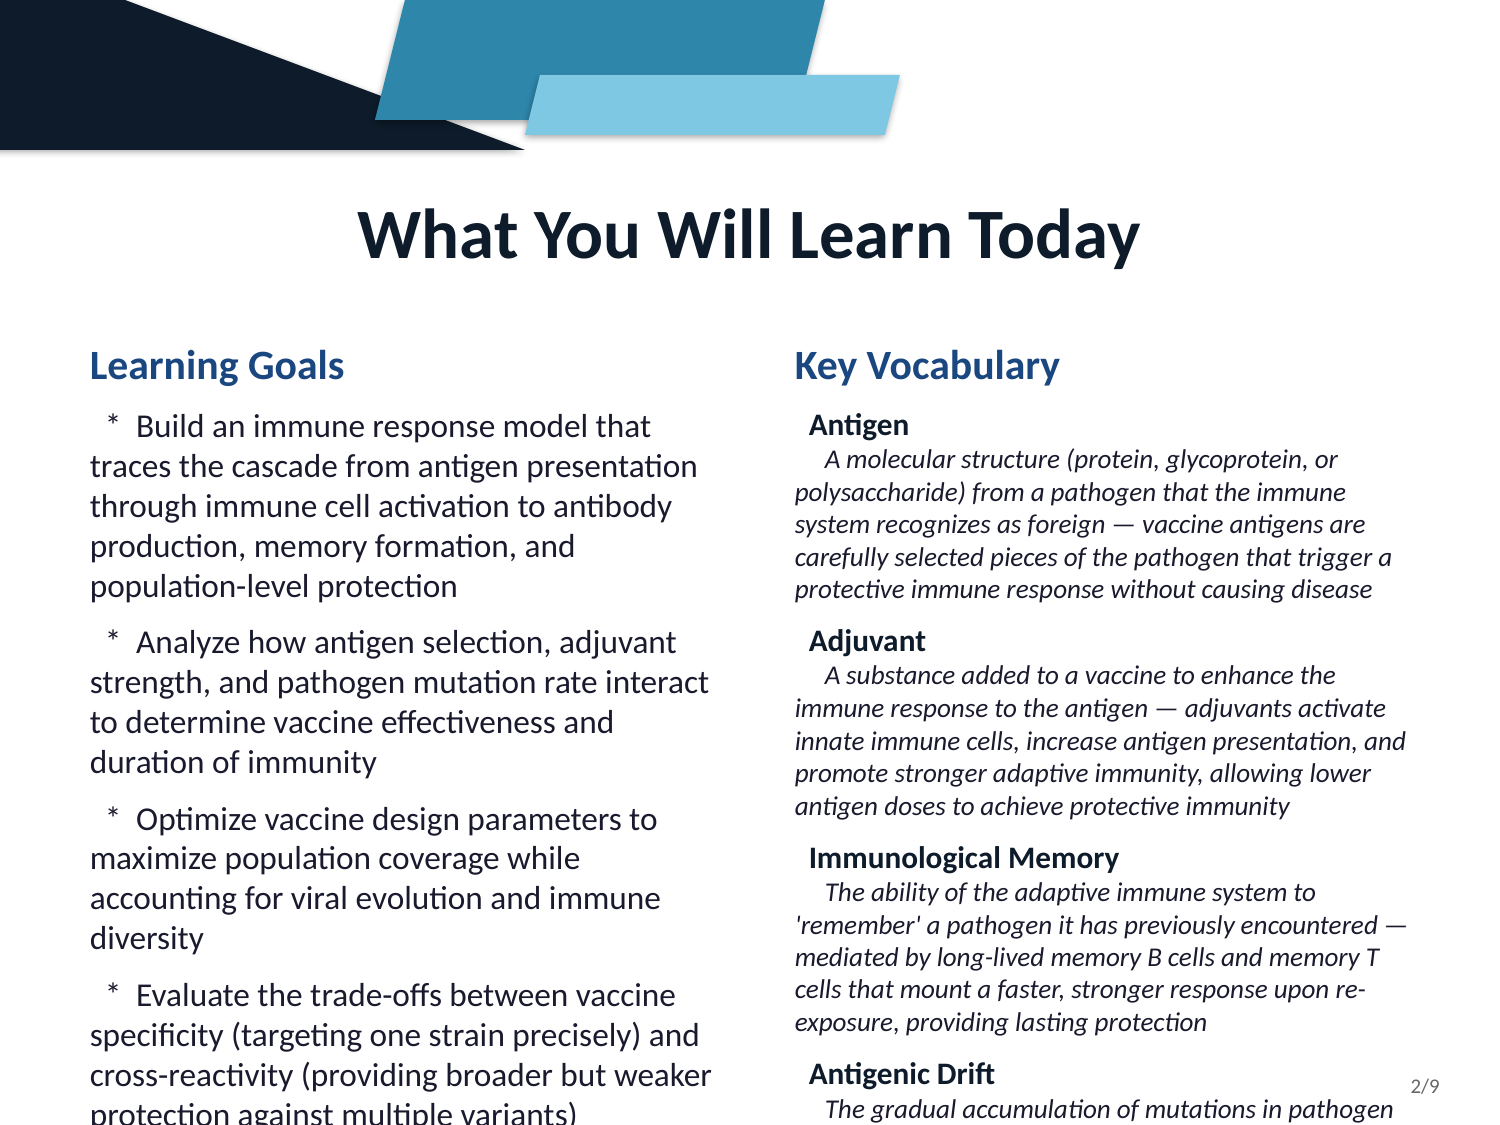

What You Will Learn Today
Learning Goals
  *  Build an immune response model that traces the cascade from antigen presentation through immune cell activation to antibody production, memory formation, and population-level protection
  *  Analyze how antigen selection, adjuvant strength, and pathogen mutation rate interact to determine vaccine effectiveness and duration of immunity
  *  Optimize vaccine design parameters to maximize population coverage while accounting for viral evolution and immune diversity
  *  Evaluate the trade-offs between vaccine specificity (targeting one strain precisely) and cross-reactivity (providing broader but weaker protection against multiple variants)
Key Vocabulary
  Antigen
     A molecular structure (protein, glycoprotein, or polysaccharide) from a pathogen that the immune system recognizes as foreign — vaccine antigens are carefully selected pieces of the pathogen that trigger a protective immune response without causing disease
  Adjuvant
     A substance added to a vaccine to enhance the immune response to the antigen — adjuvants activate innate immune cells, increase antigen presentation, and promote stronger adaptive immunity, allowing lower antigen doses to achieve protective immunity
  Immunological Memory
     The ability of the adaptive immune system to 'remember' a pathogen it has previously encountered — mediated by long-lived memory B cells and memory T cells that mount a faster, stronger response upon re-exposure, providing lasting protection
  Antigenic Drift
     The gradual accumulation of mutations in pathogen surface proteins (especially in RNA viruses like influenza and SARS-CoV-2) that allows the pathogen to partially evade existing immune responses — the primary reason seasonal flu vaccines must be redesigned annually
2/9